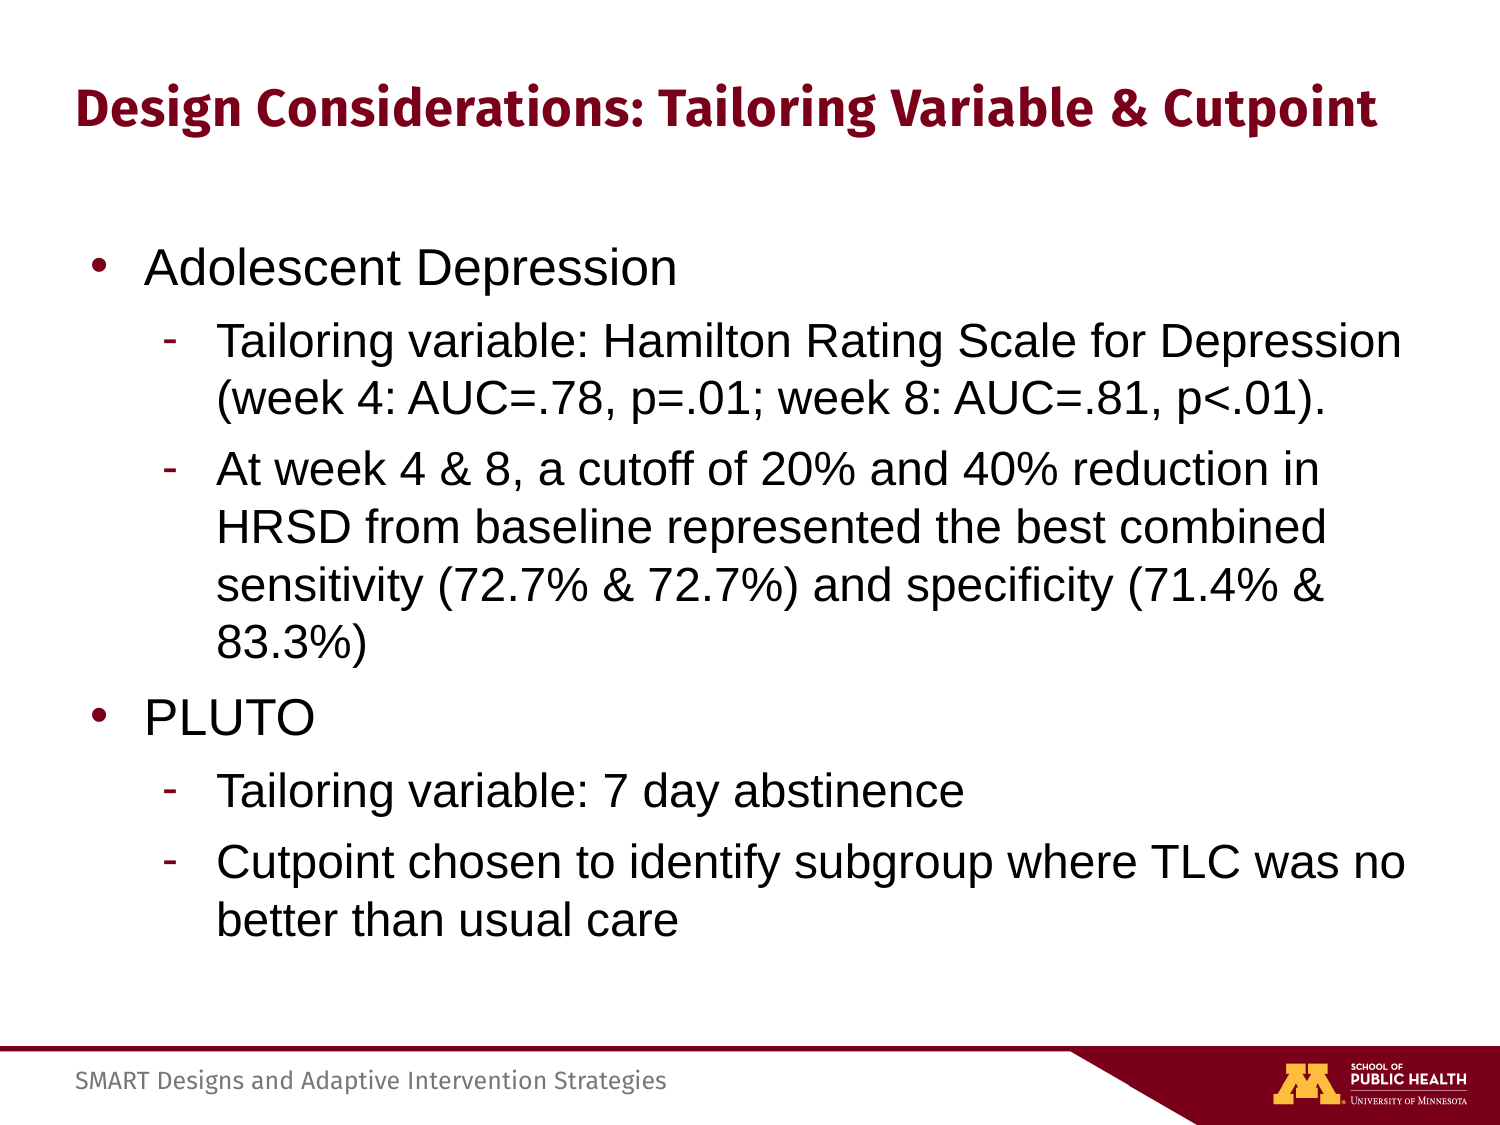

# Design Considerations: Tailoring Variable & Cutpoint
Adolescent Depression
Tailoring variable: Hamilton Rating Scale for Depression (week 4: AUC=.78, p=.01; week 8: AUC=.81, p<.01).
At week 4 & 8, a cutoff of 20% and 40% reduction in HRSD from baseline represented the best combined sensitivity (72.7% & 72.7%) and specificity (71.4% & 83.3%)
PLUTO
Tailoring variable: 7 day abstinence
Cutpoint chosen to identify subgroup where TLC was no better than usual care

SMART Designs and Adaptive Intervention Strategies